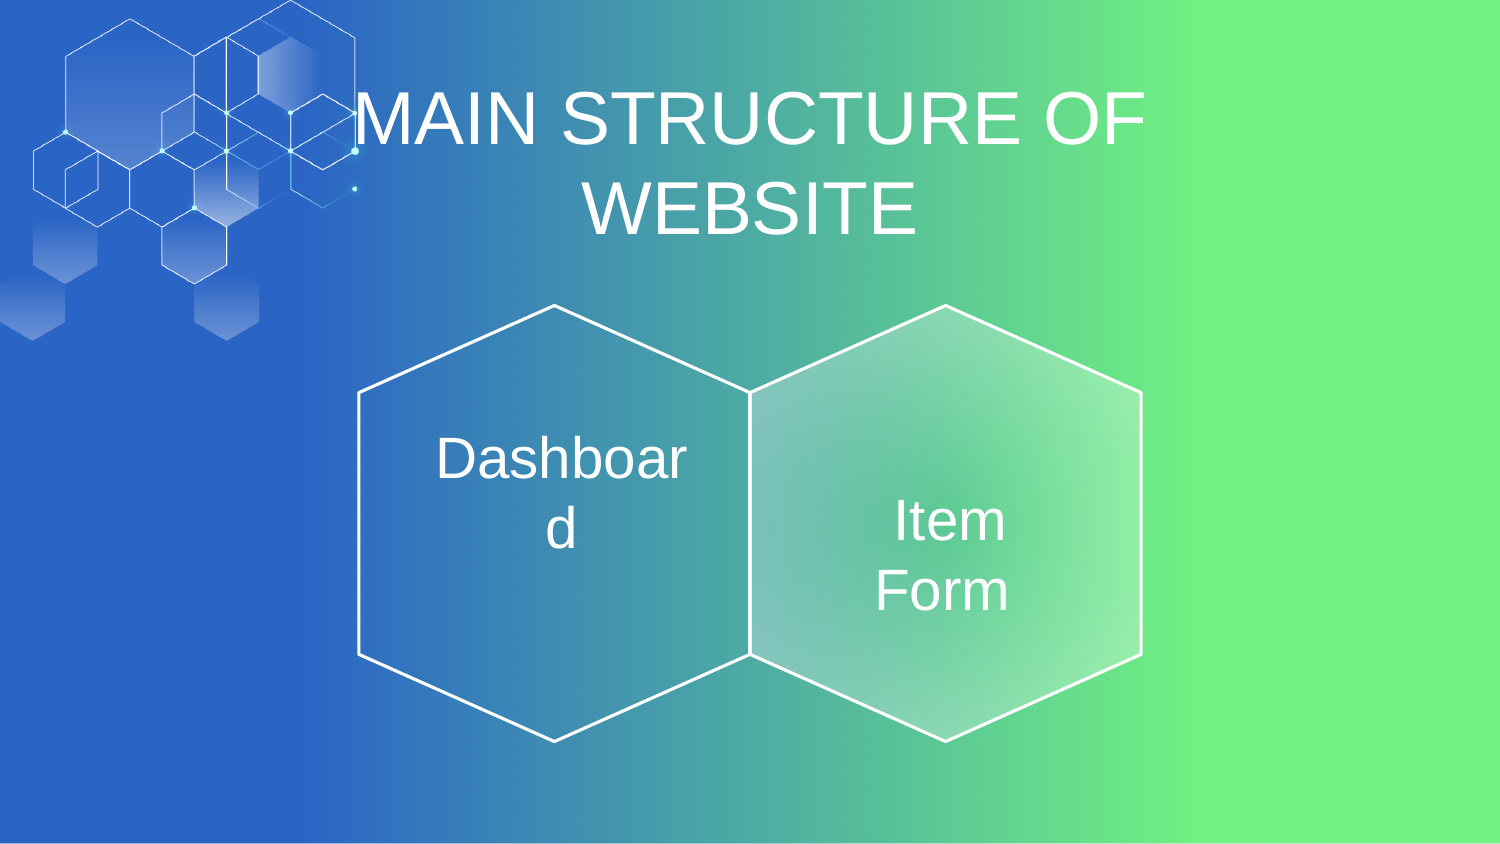

# MAIN STRUCTURE OF WEBSITE

Item Form
Dashboard